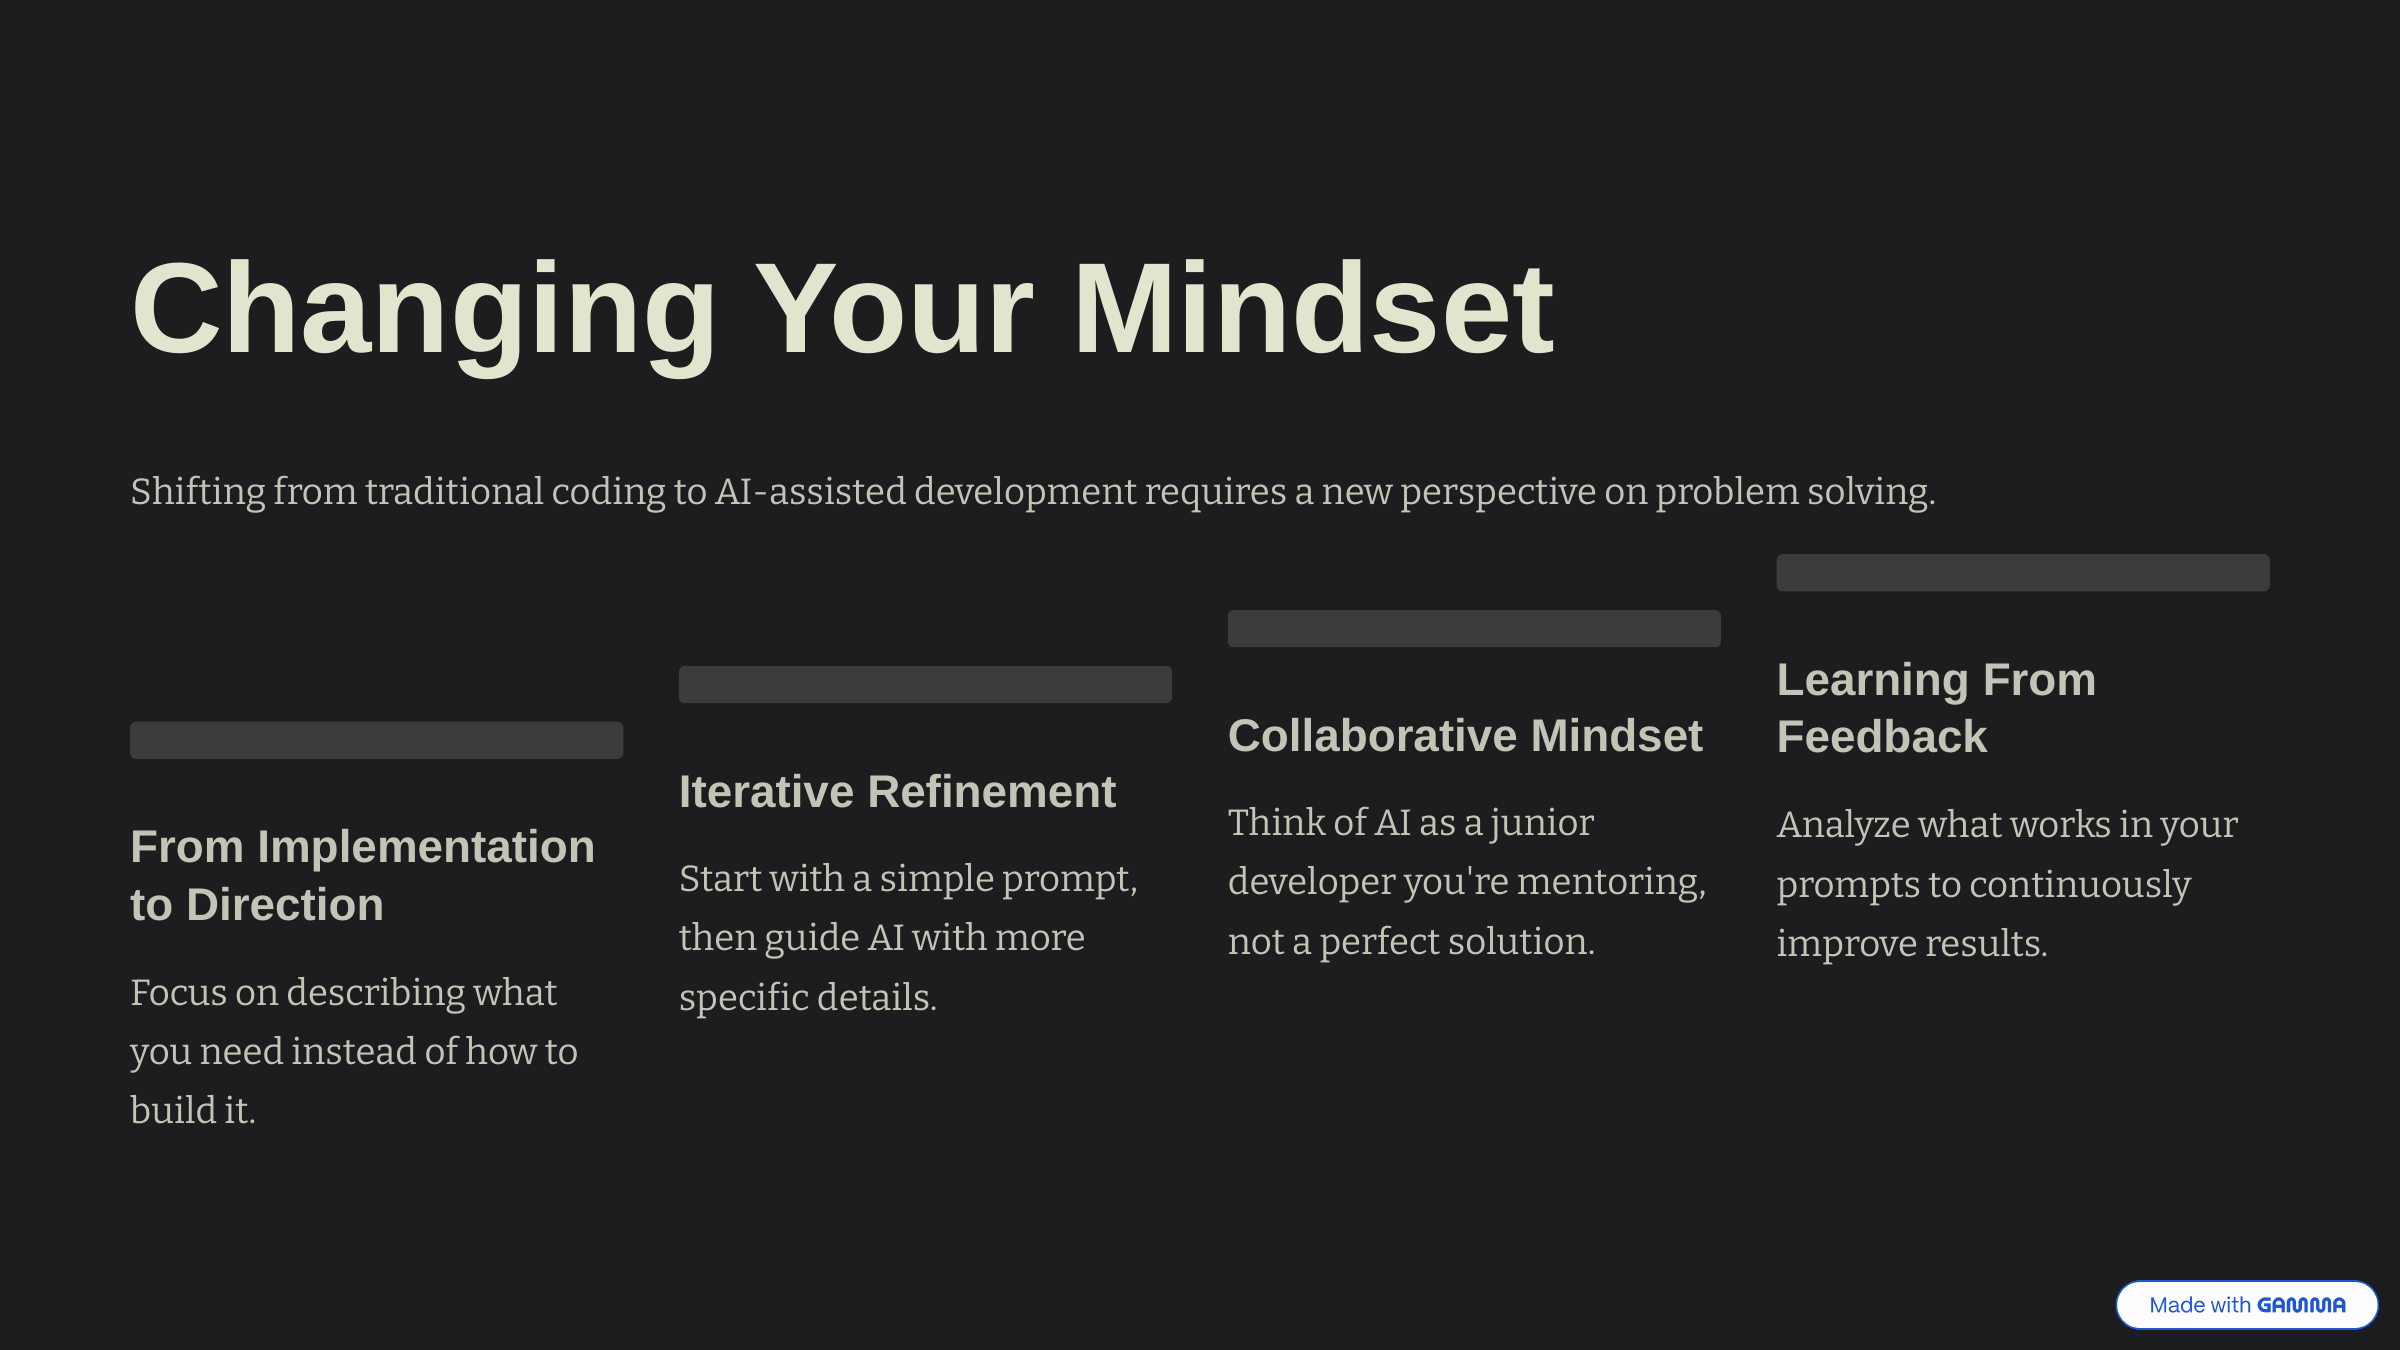

Changing Your Mindset
Shifting from traditional coding to AI-assisted development requires a new perspective on problem solving.

Learning From Feedback

Collaborative Mindset

Iterative Refinement
Think of AI as a junior developer you're mentoring, not a perfect solution.
Analyze what works in your prompts to continuously improve results.
From Implementation to Direction
Start with a simple prompt, then guide AI with more specific details.
Focus on describing what you need instead of how to build it.